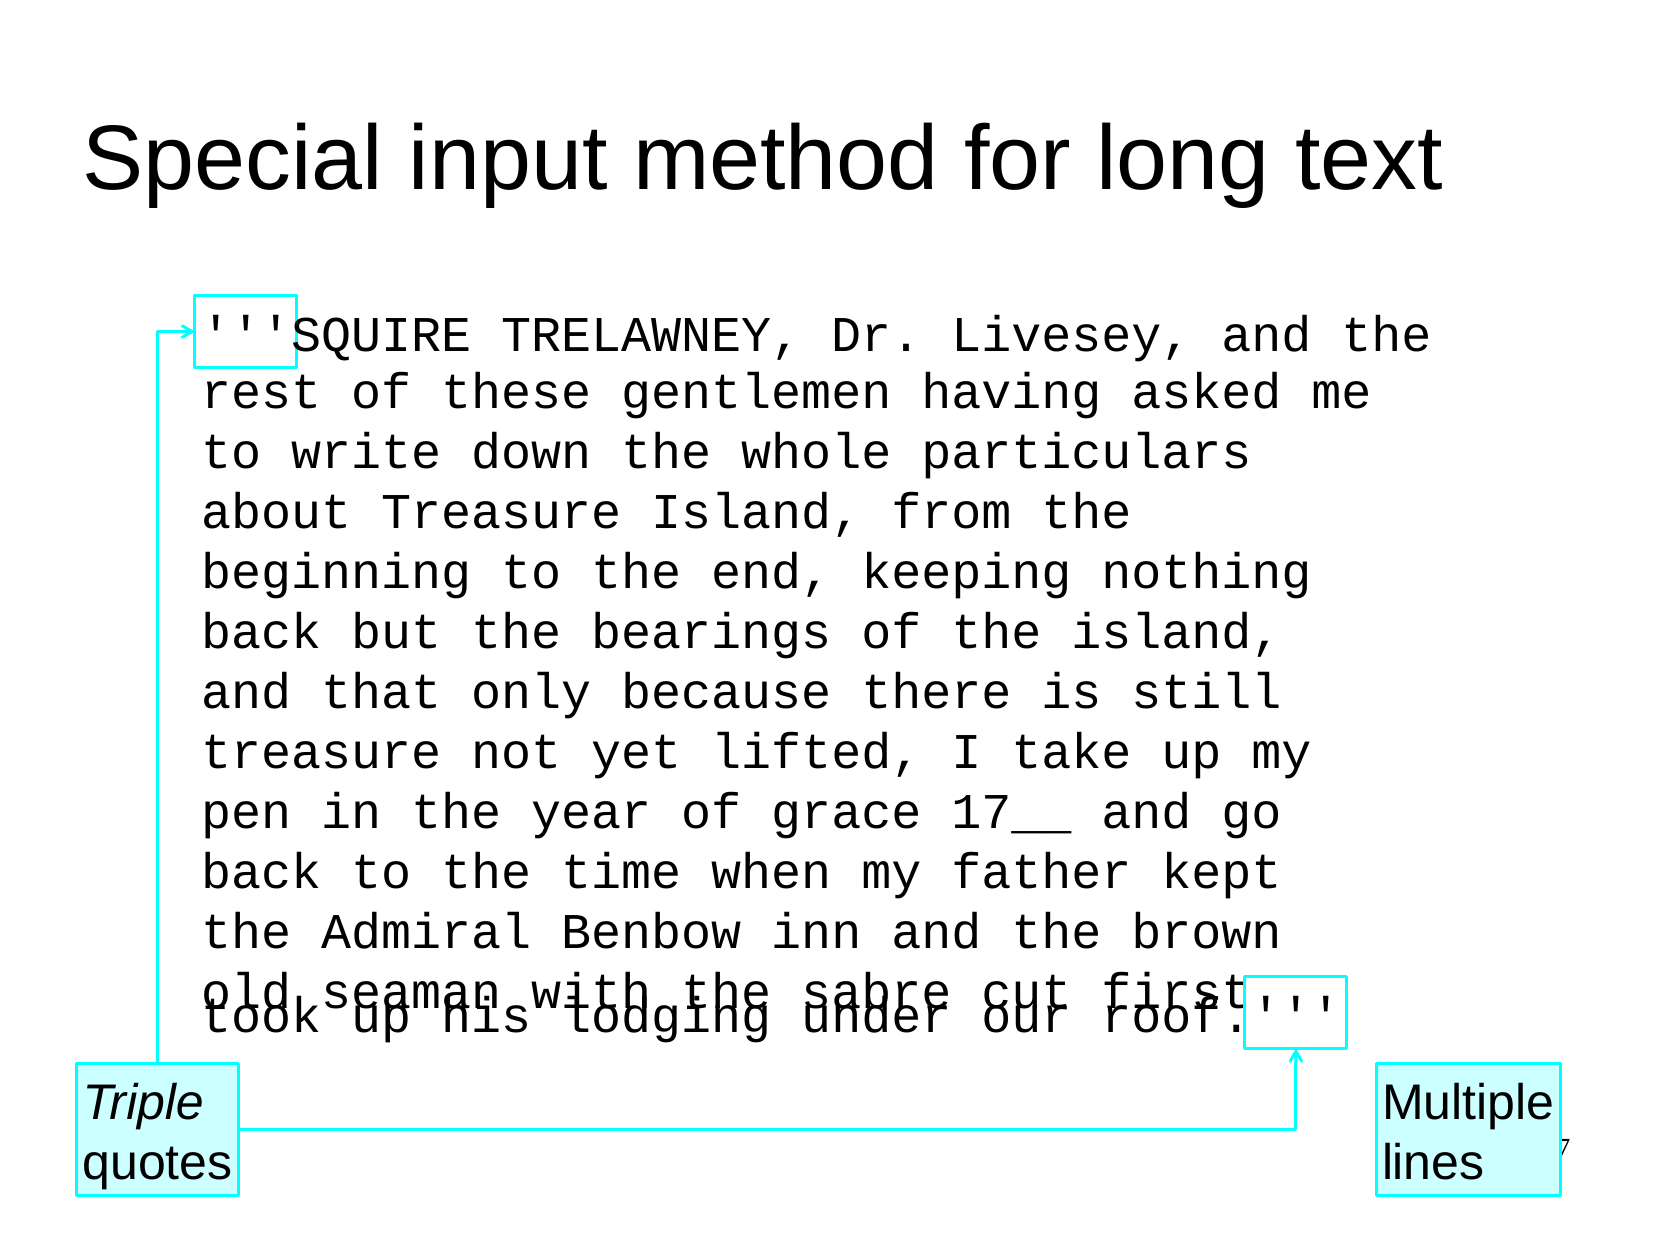

Special input method for long text
'''
SQUIRE TRELAWNEY, Dr. Livesey, and the
rest of these gentlemen having asked me
to write down the whole particulars
about Treasure Island, from the
beginning to the end, keeping nothing
back but the bearings of the island,
and that only because there is still
treasure not yet lifted, I take up my
pen in the year of grace 17__ and go
back to the time when my father kept
the Admiral Benbow inn and the brown
old seaman with the sabre cut first
took up his lodging under our roof.
'''
Triple
quotes
Multiple
lines
37